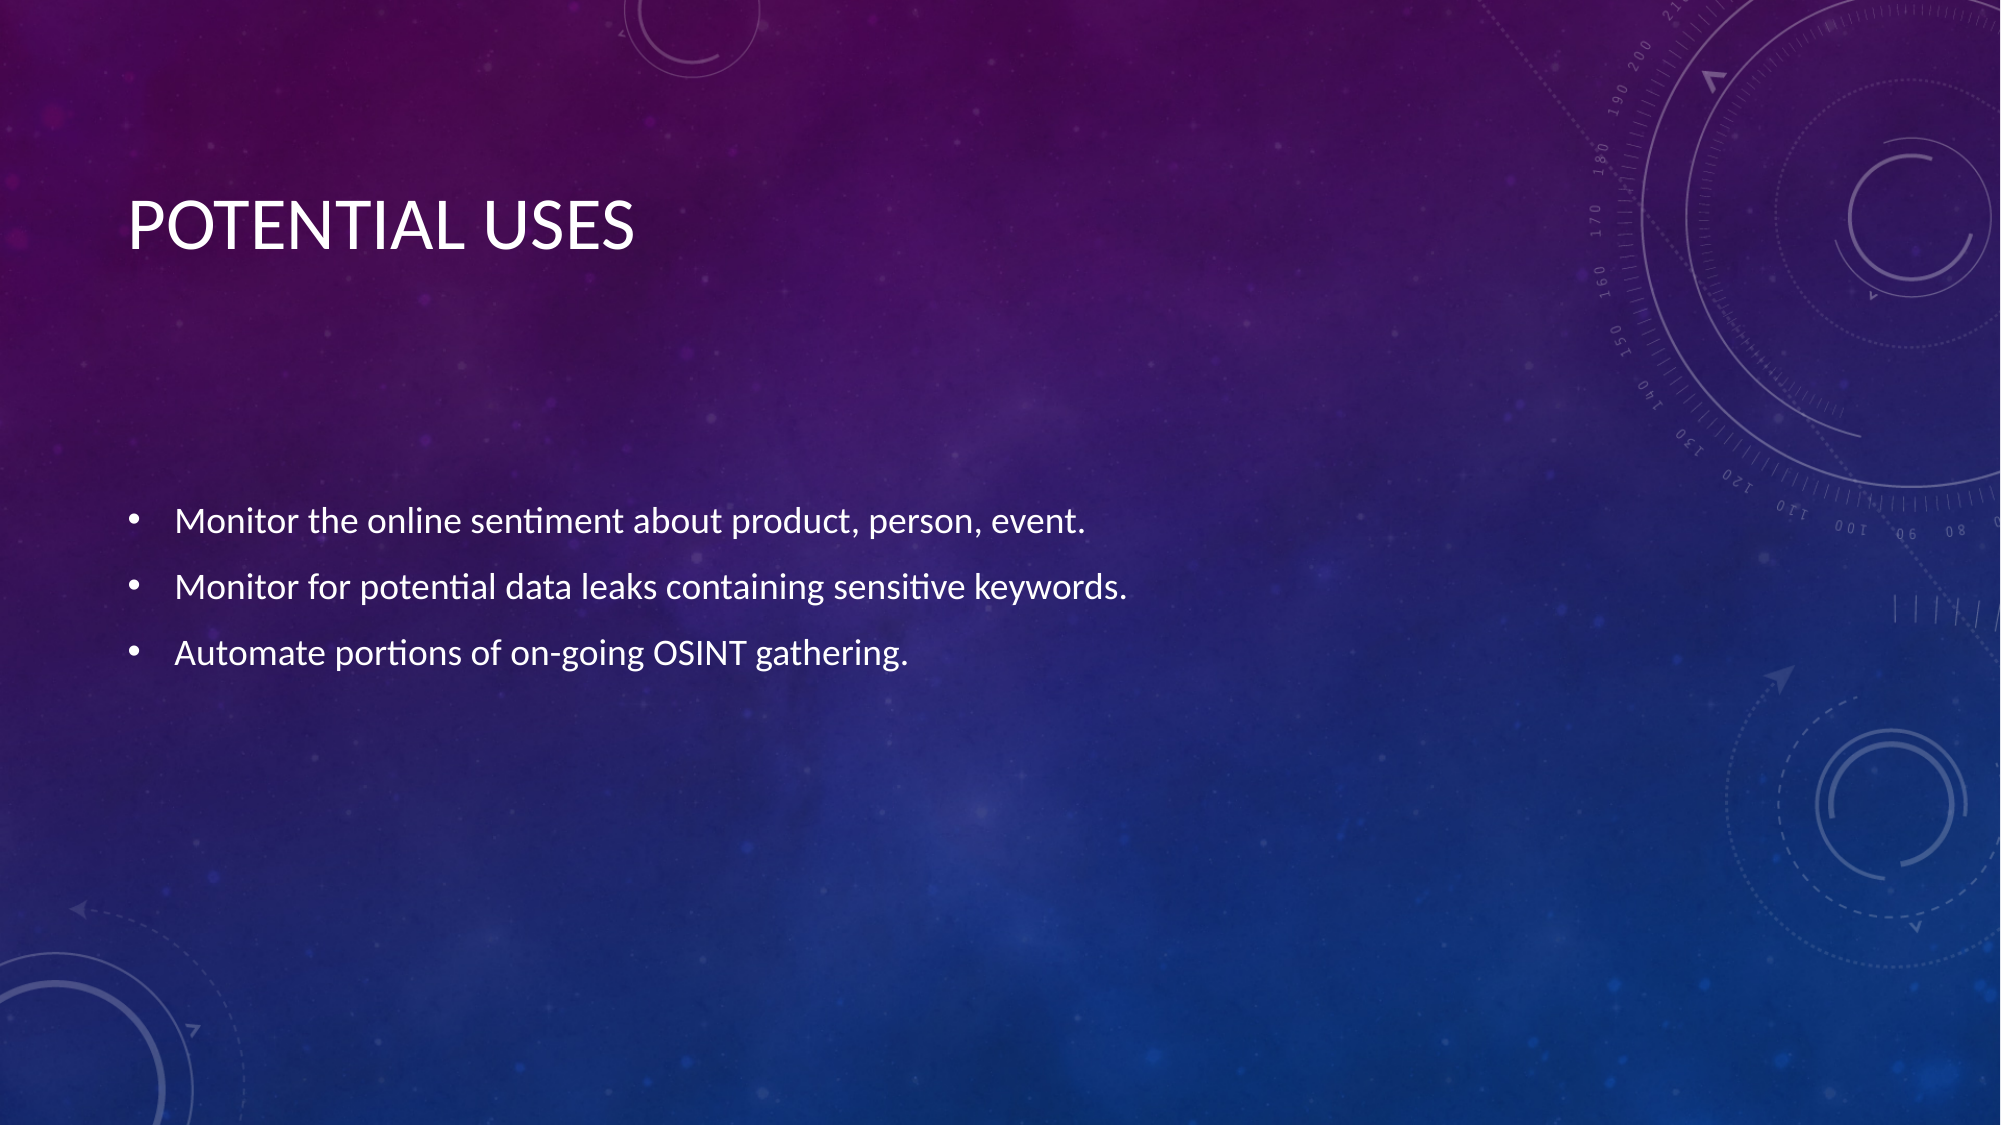

# Potential Uses
Monitor the online sentiment about product, person, event.
Monitor for potential data leaks containing sensitive keywords.
Automate portions of on-going OSINT gathering.